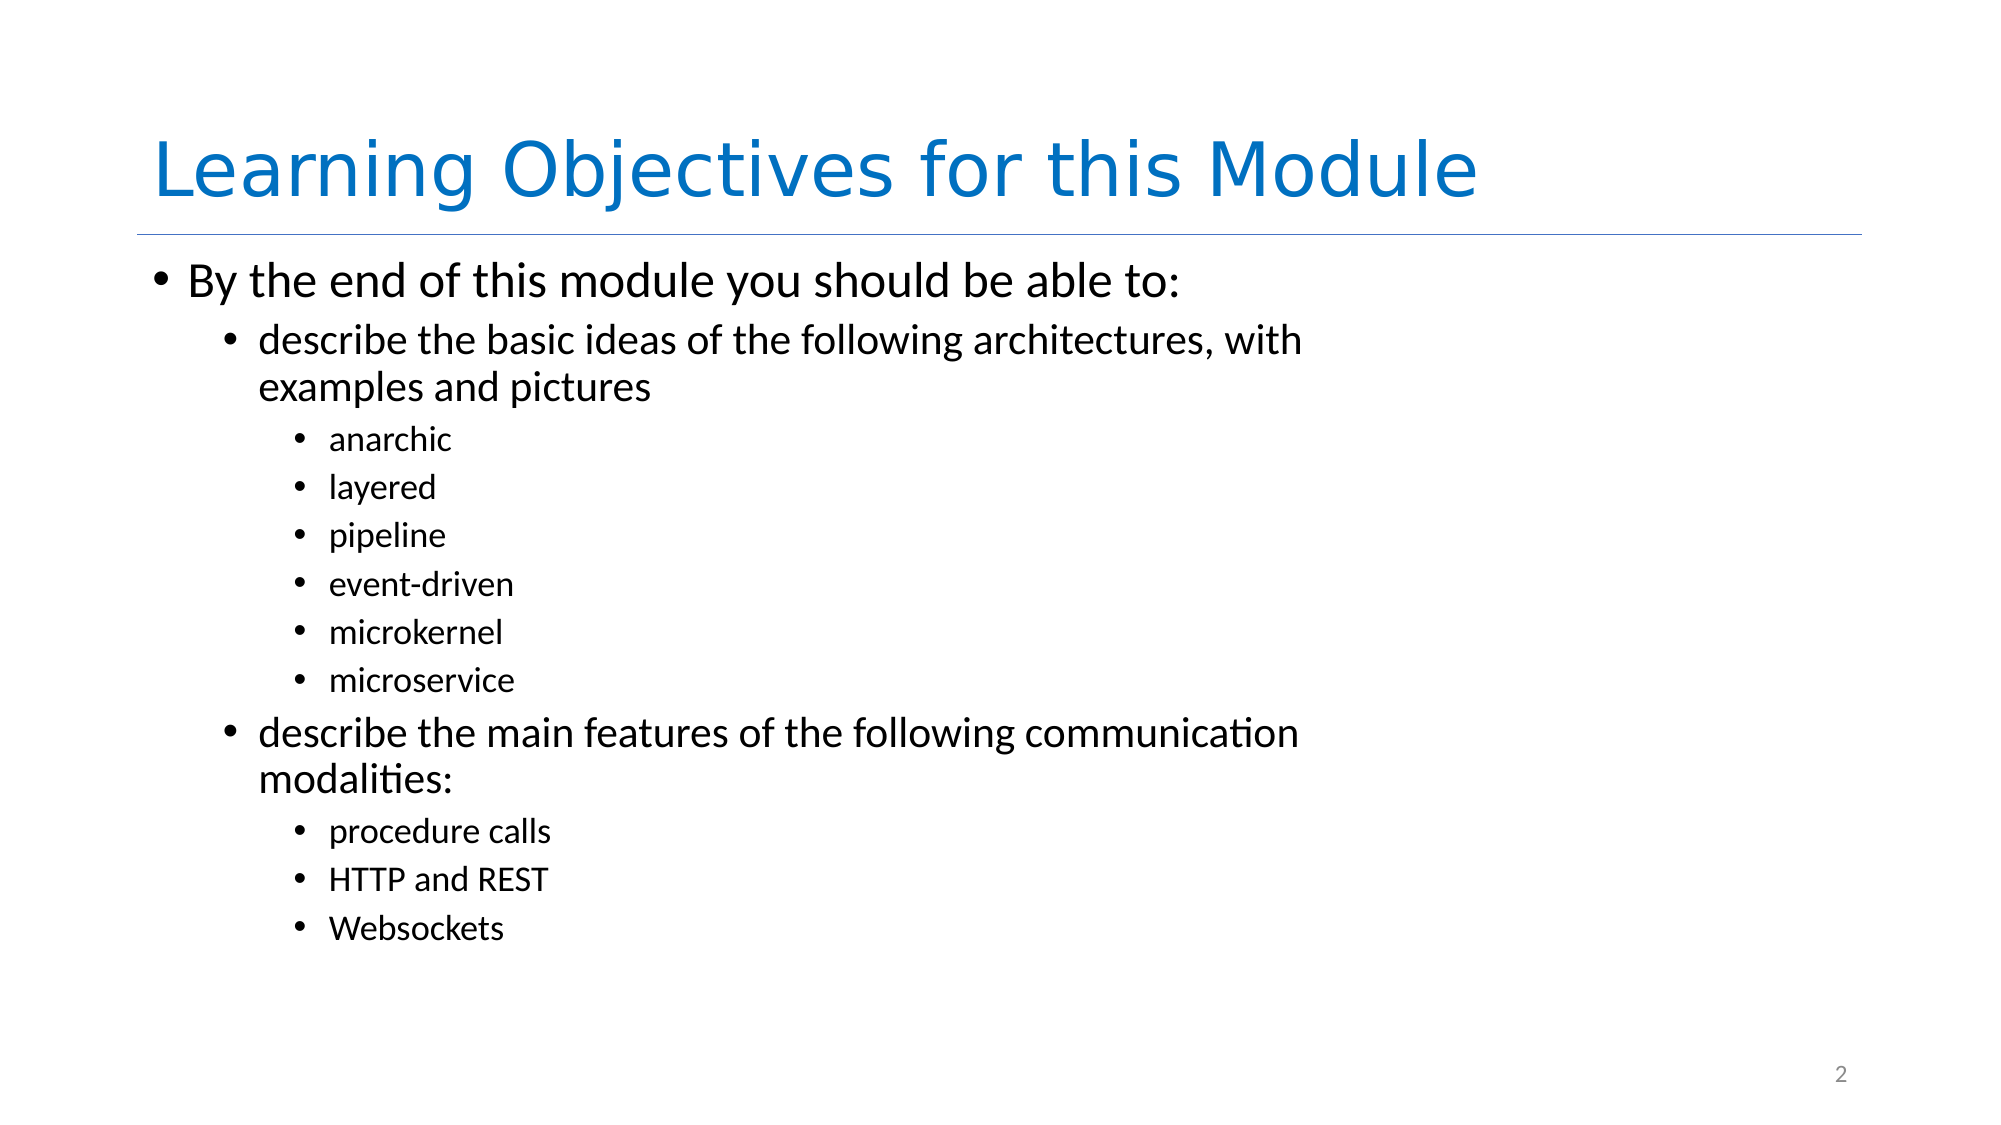

# Learning Objectives for this Module
By the end of this module you should be able to:
describe the basic ideas of the following architectures, with examples and pictures
anarchic
layered
pipeline
event-driven
microkernel
microservice
describe the main features of the following communication modalities:
procedure calls
HTTP and REST
Websockets

2